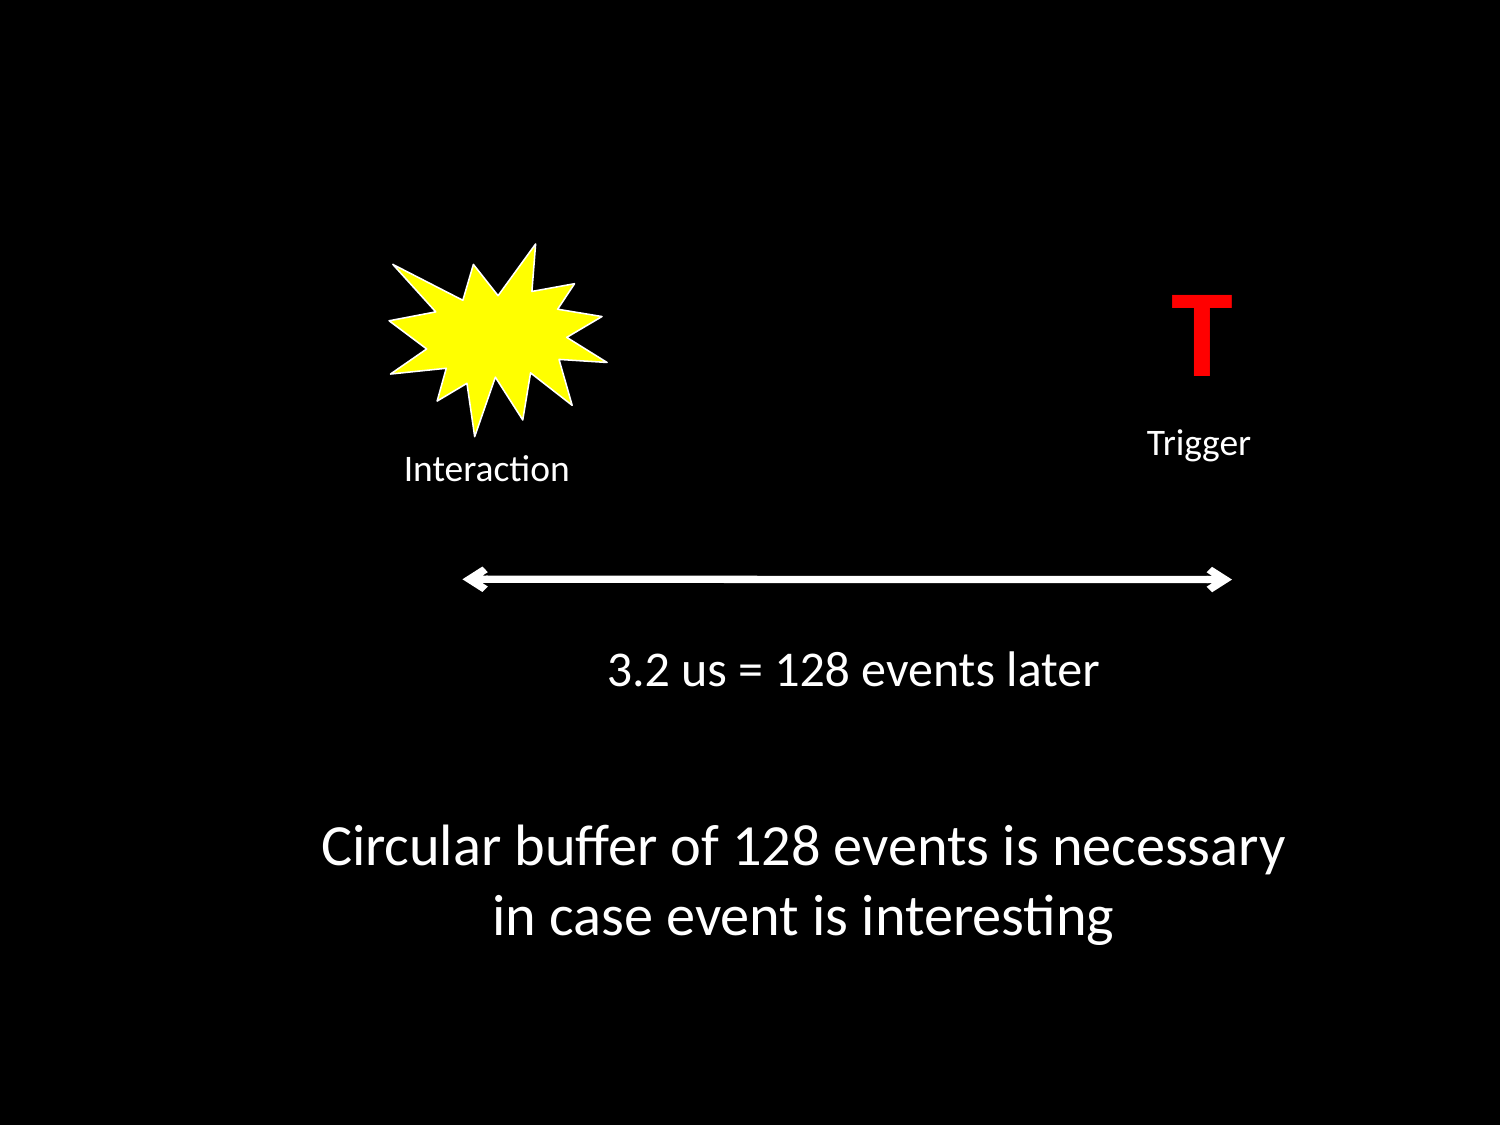

T
Trigger
Interaction
3.2 us = 128 events later
Circular buffer of 128 events is necessary in case event is interesting